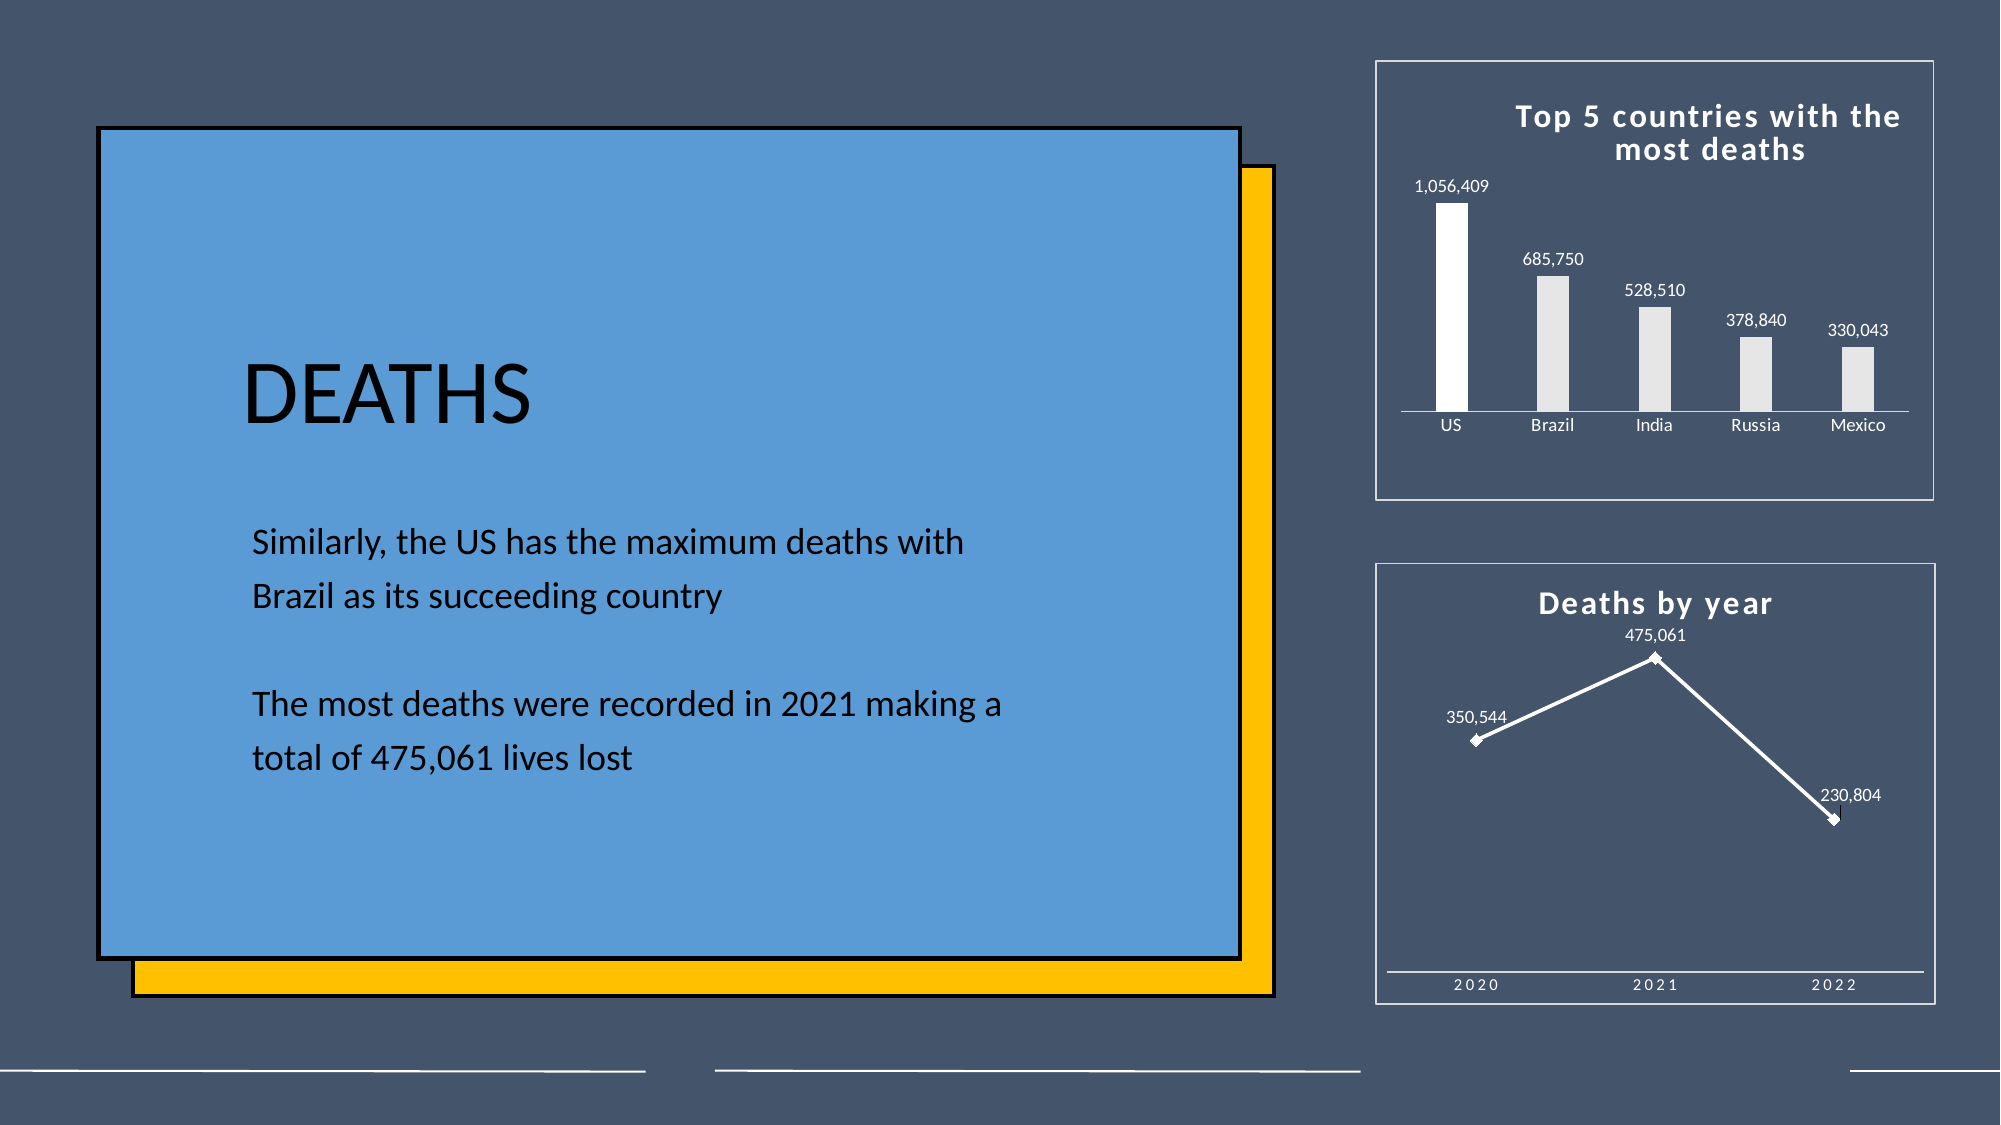

### Chart: Top 5 countries with the most deaths

| Category | Total |
|---|---|
| US | 1056409.0 |
| Brazil | 685750.0 |
| India | 528510.0 |
| Russia | 378840.0 |
| Mexico | 330043.0 |
# DEATHS
Similarly, the US has the maximum deaths with Brazil as its succeeding country

The most deaths were recorded in 2021 making a total of 475,061 lives lost

### Chart: Deaths by year

| Category | Deaths |
|---|---|
| 2020 | 350544.0 |
| 2021 | 475061.0 |
| 2022 | 230804.0 |